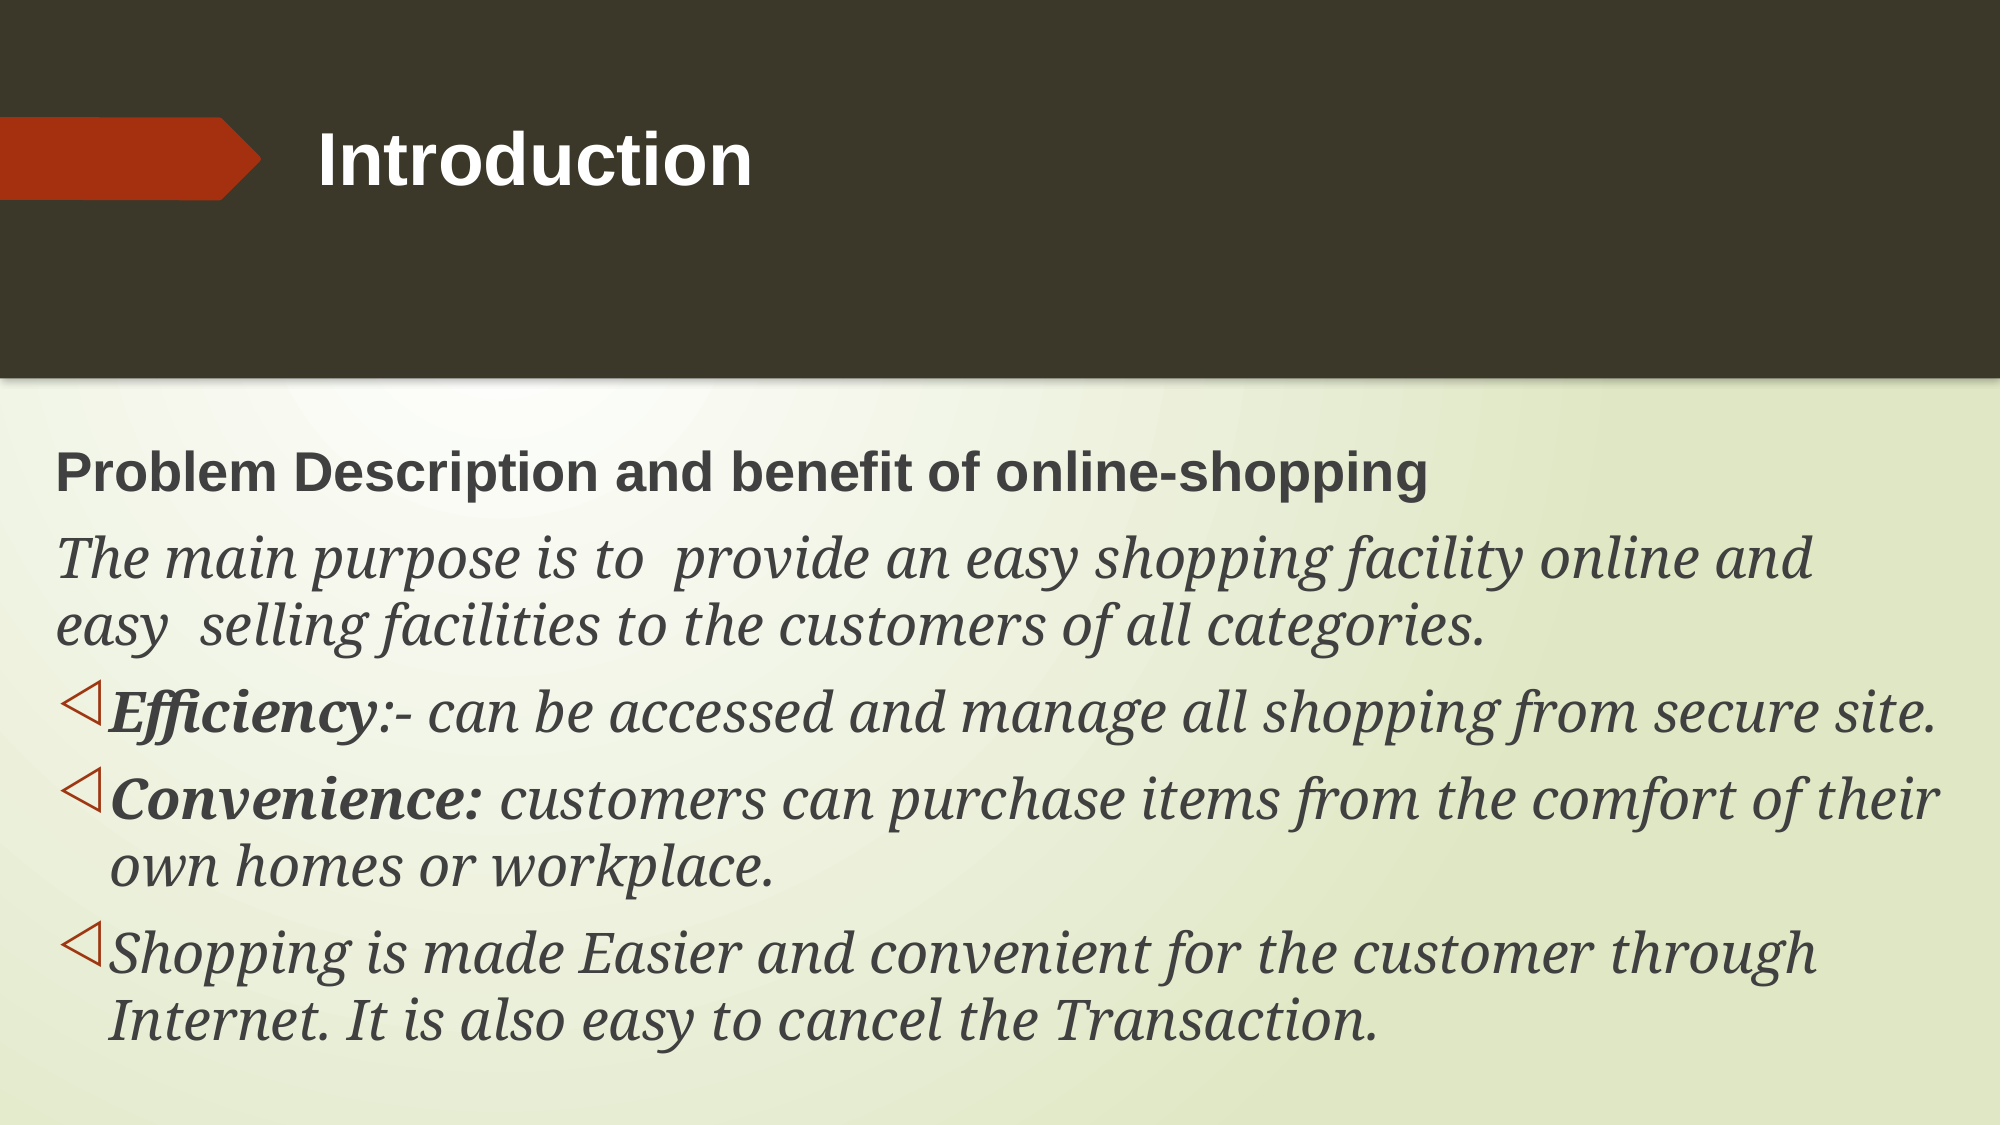

# Introduction

Problem Description and benefit of online-shopping
The main purpose is to  provide an easy shopping facility online and  easy  selling facilities to the customers of all categories.
Efficiency:- can be accessed and manage all shopping from secure site.
Convenience: customers can purchase items from the comfort of their own homes or workplace.
Shopping is made Easier and convenient for the customer through Internet. It is also easy to cancel the Transaction.